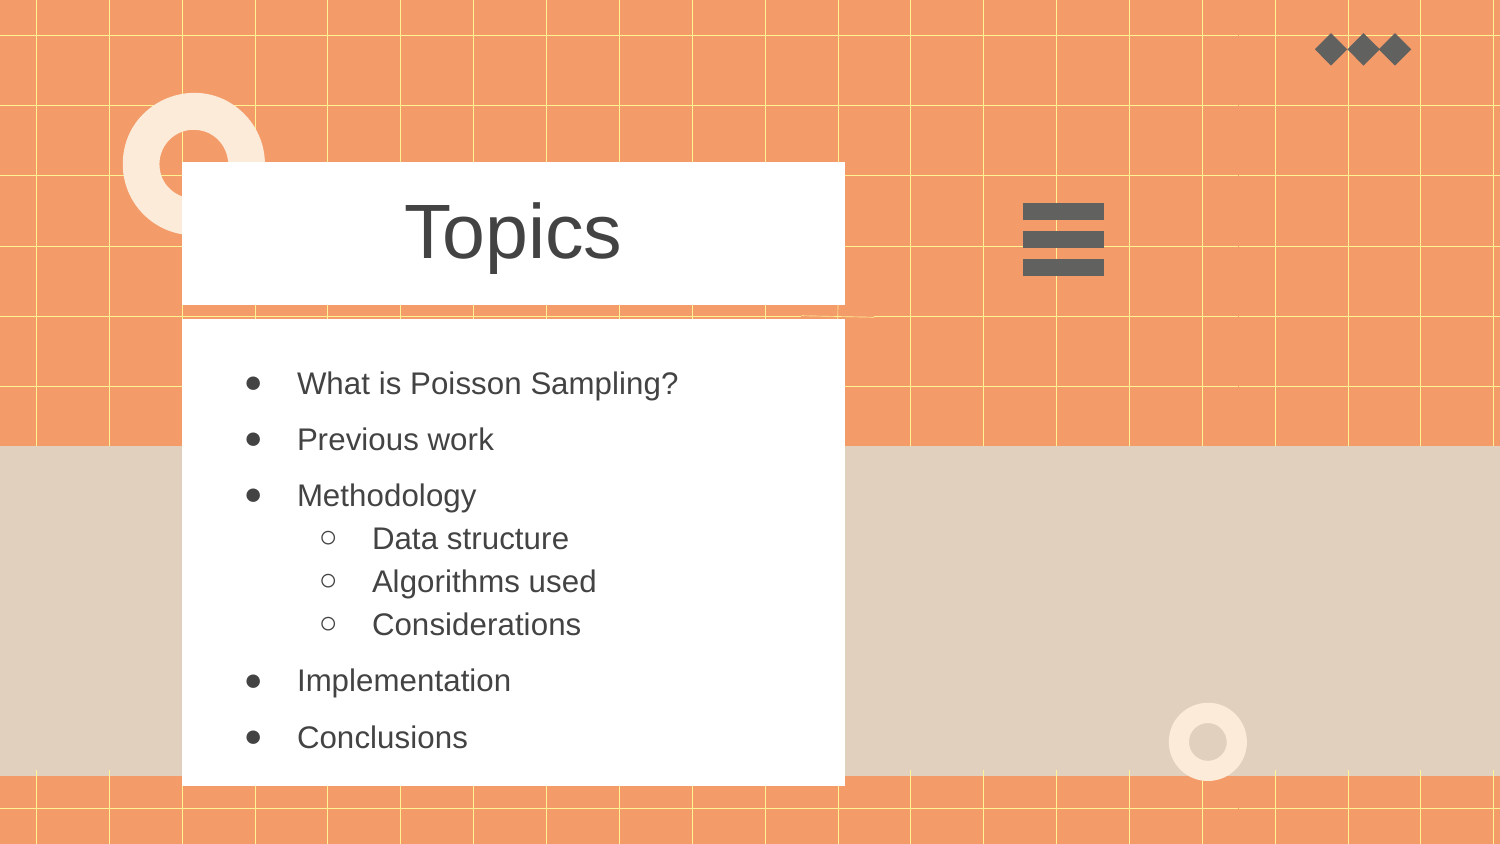

Topics

What is Poisson Sampling?
Previous work
Methodology
Data structure
Algorithms used
Considerations
Implementation
Conclusions